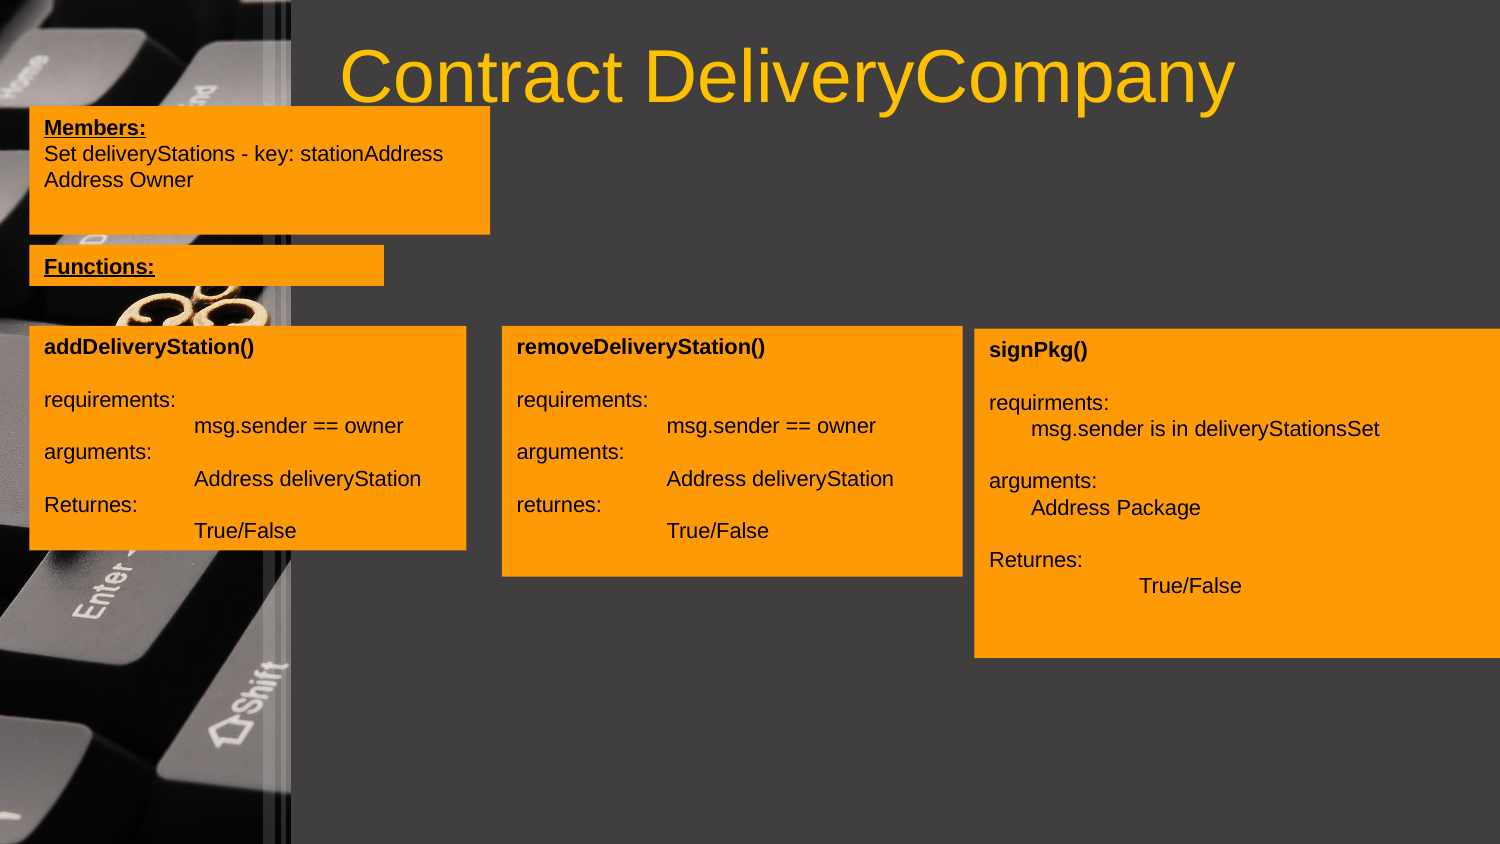

Contract DeliveryCompany
Members:
Set deliveryStations - key: stationAddress
Address Owner

Functions:
addDeliveryStation()

requirements:
	msg.sender == owner
arguments:
	Address deliveryStation
Returnes:
	True/False
removeDeliveryStation()

requirements:
	msg.sender == owner
arguments:
	Address deliveryStation
returnes:
	True/False
signPkg()

requirments:
       msg.sender is in deliveryStationsSet

arguments:
       Address Package

Returnes:
	True/False